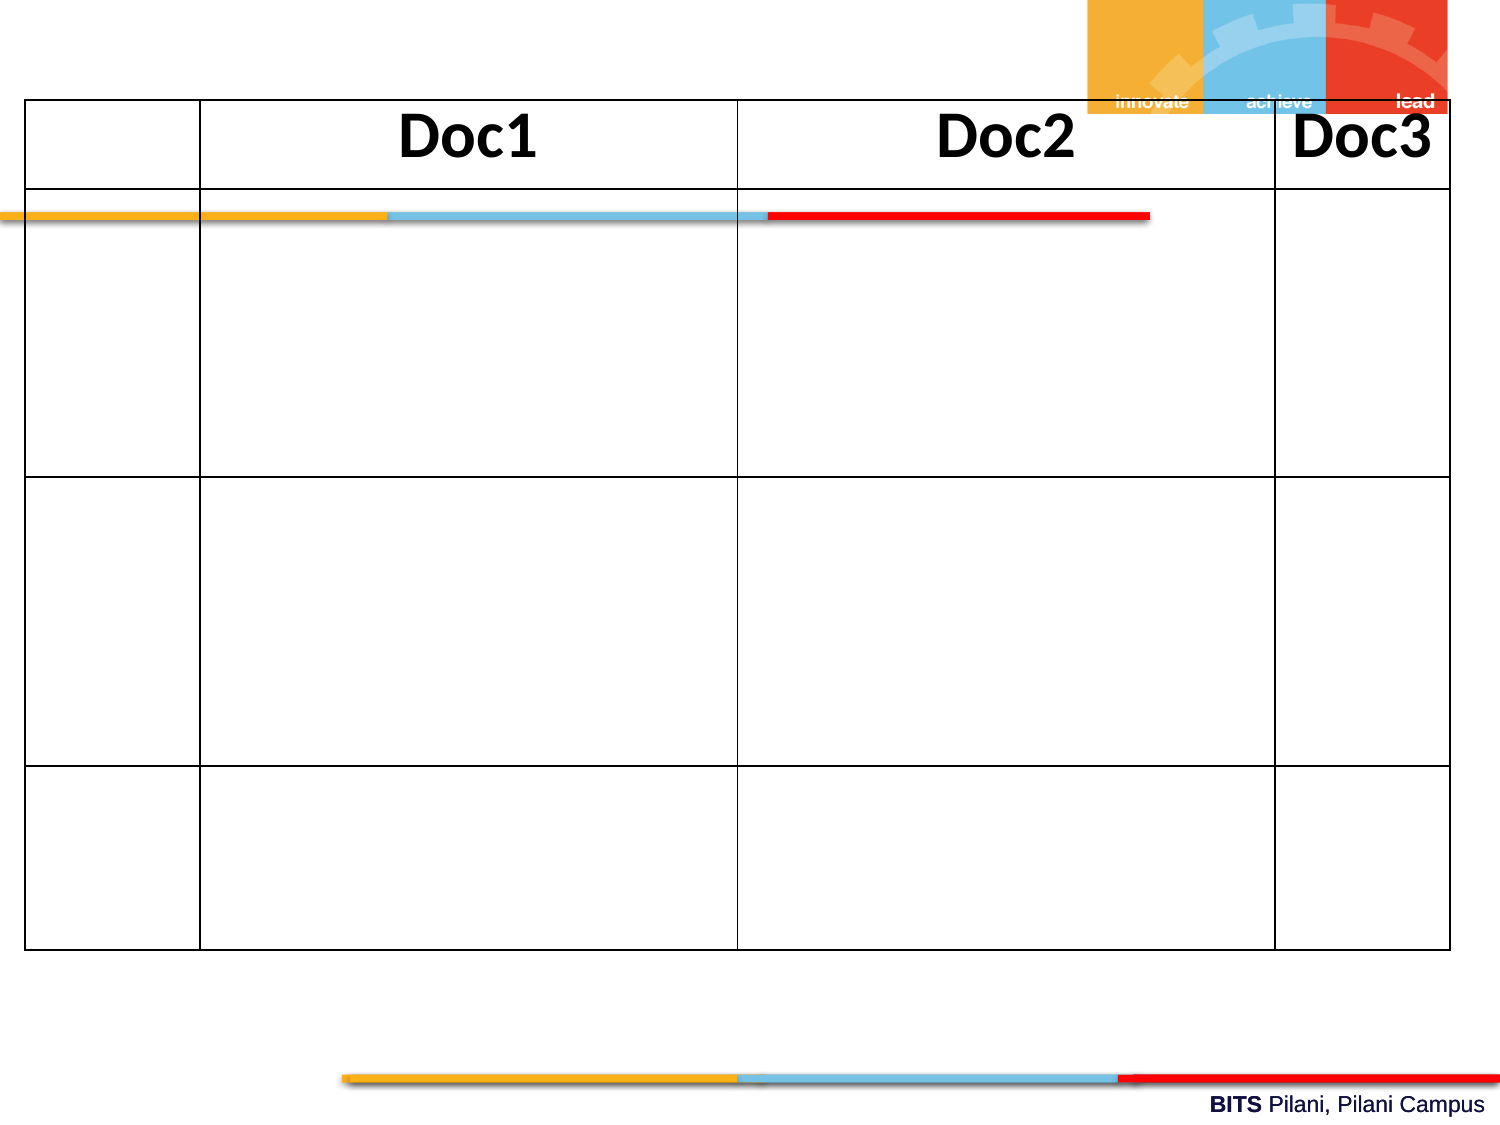

|  | Doc1 | Doc2 | Doc3 |
| --- | --- | --- | --- |
|  |  |  |  |
|  |  |  |  |
|  |  |  |  |